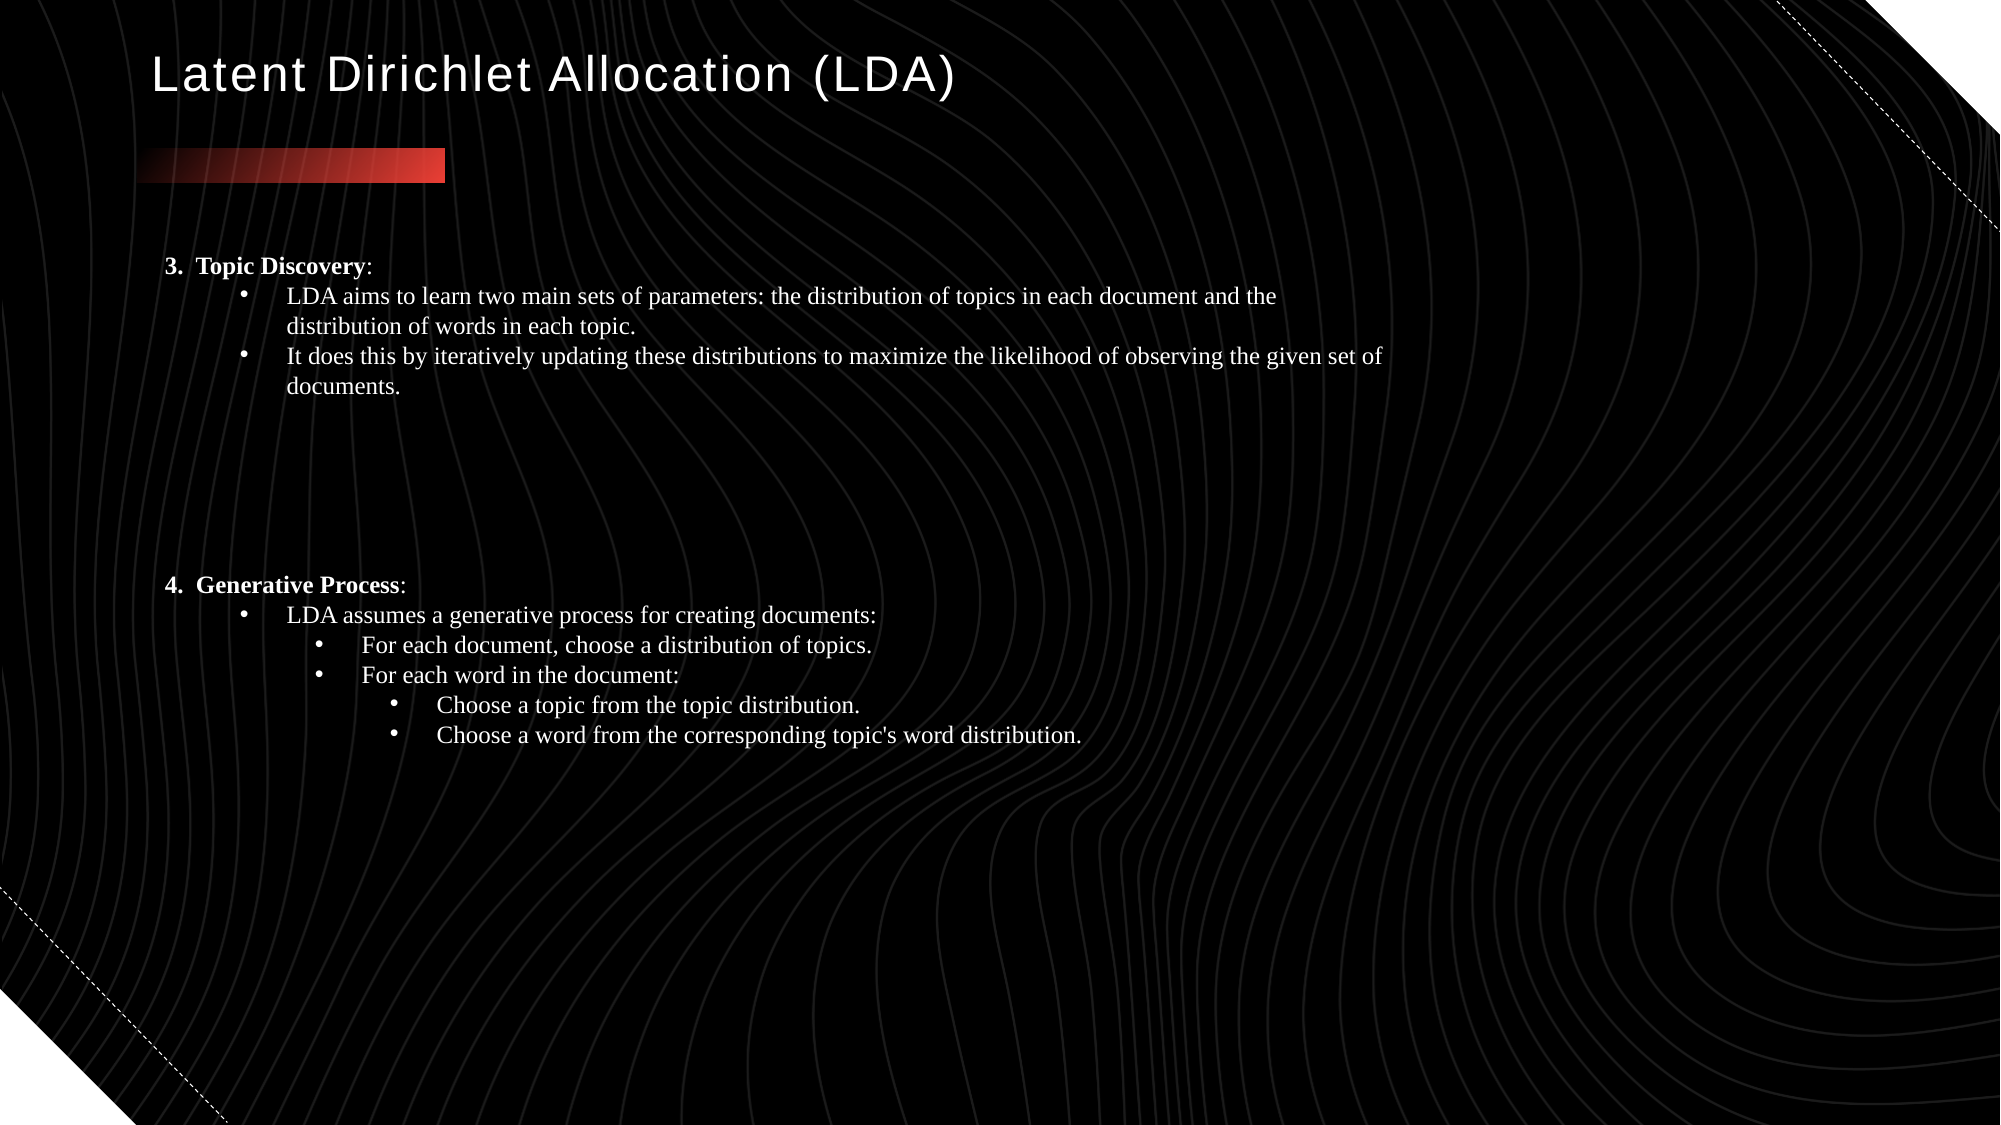

# Latent Dirichlet Allocation (LDA)
3.  Topic Discovery:
LDA aims to learn two main sets of parameters: the distribution of topics in each document and the distribution of words in each topic.
It does this by iteratively updating these distributions to maximize the likelihood of observing the given set of documents.

4.  Generative Process:
LDA assumes a generative process for creating documents:
For each document, choose a distribution of topics.
For each word in the document:
Choose a topic from the topic distribution.
Choose a word from the corresponding topic's word distribution.